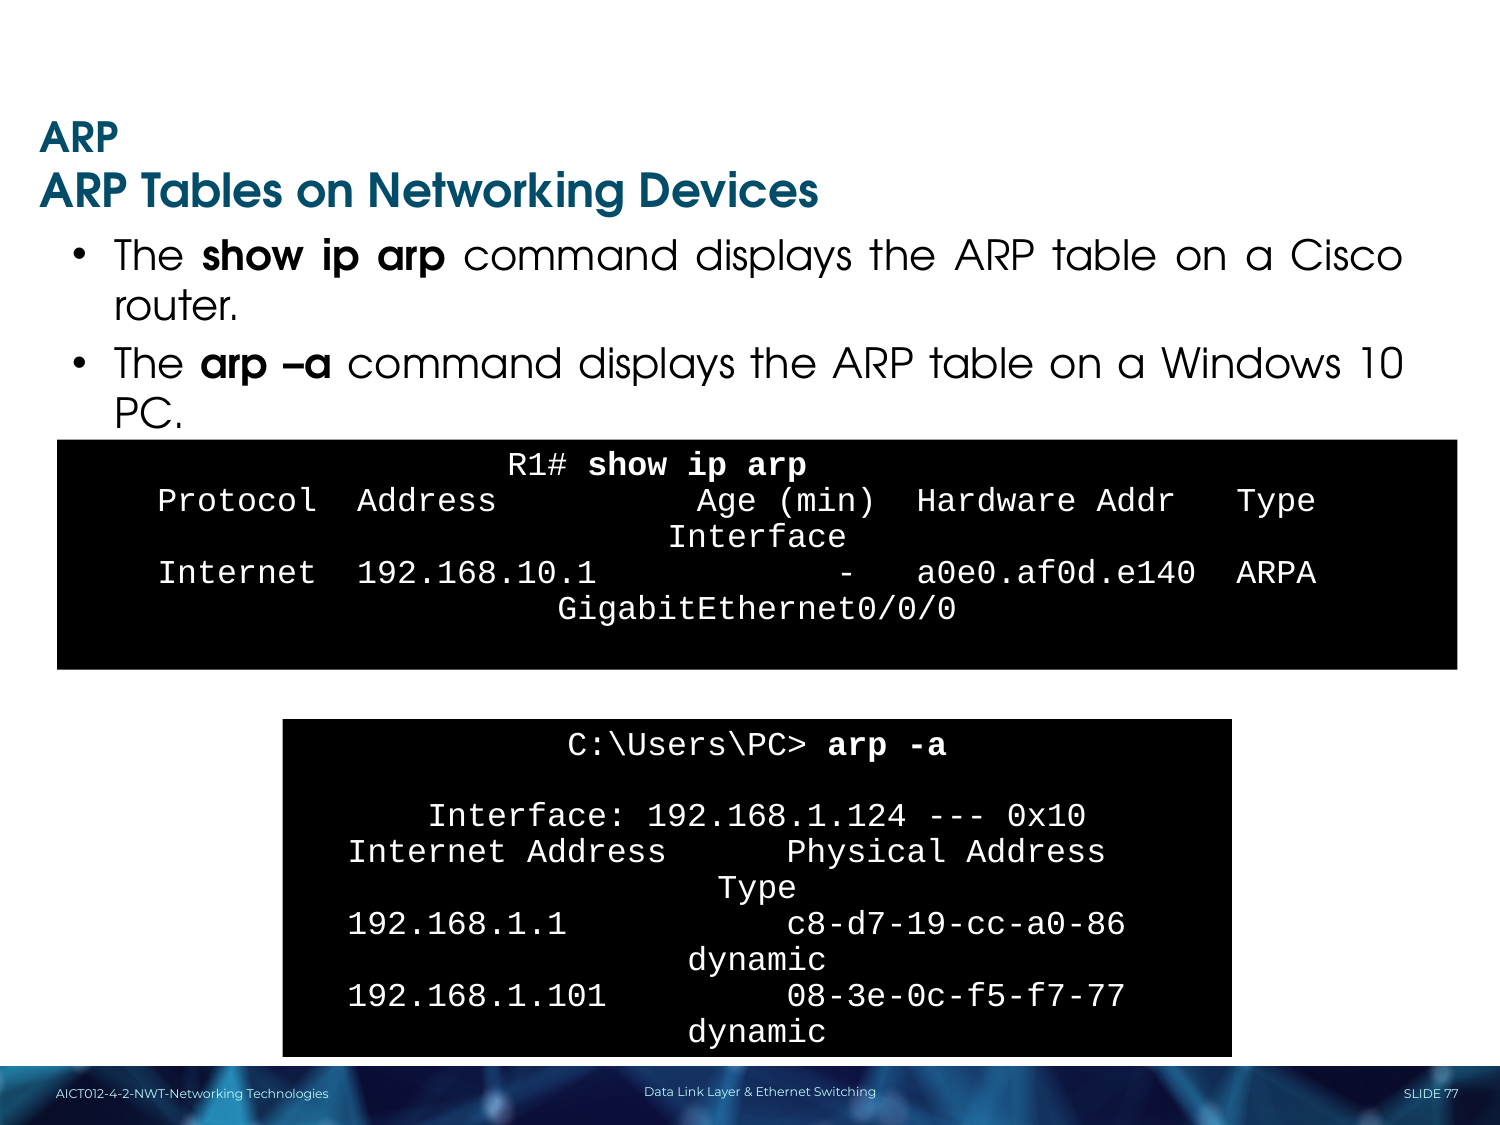

# ARP ARP Tables on Networking Devices
The show ip arp command displays the ARP table on a Cisco router.
The arp –a command displays the ARP table on a Windows 10 PC.

R1# show ip arp
Protocol  Address          Age (min)  Hardware Addr   Type   Interface
Internet  192.168.10.1            -   a0e0.af0d.e140  ARPA   GigabitEthernet0/0/0

C:\Users\PC> arp -a

Interface: 192.168.1.124 --- 0x10
  Internet Address      Physical Address      Type
  192.168.1.1           c8-d7-19-cc-a0-86     dynamic
  192.168.1.101         08-3e-0c-f5-f7-77     dynamic